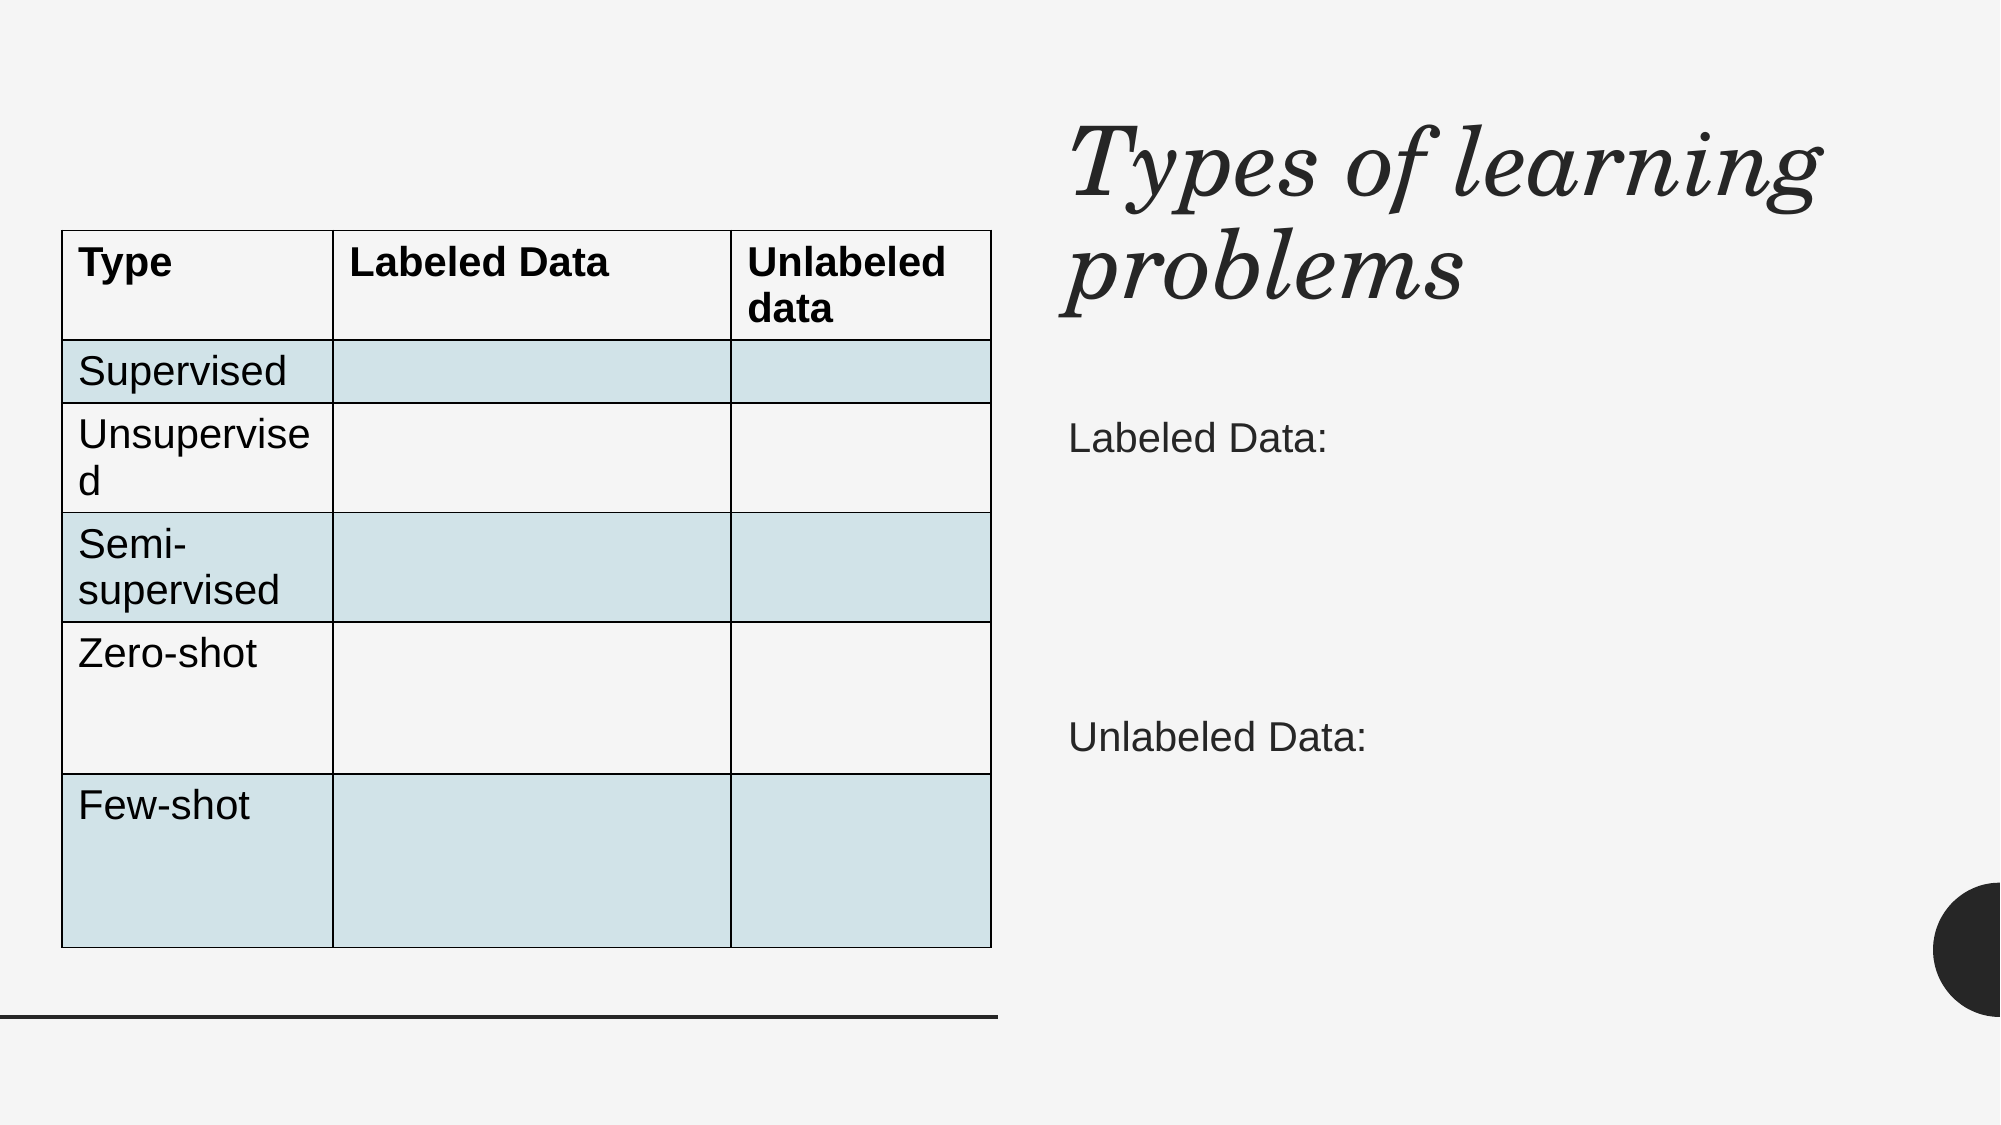

# Types of learning problems
| Type | Labeled Data | Unlabeled data |
| --- | --- | --- |
| Supervised |  |  |
| Unsupervised |  |  |
| Semi-supervised |  |  |
| Zero-shot |  |  |
| Few-shot |  |  |
Labeled Data:

Unlabeled Data: